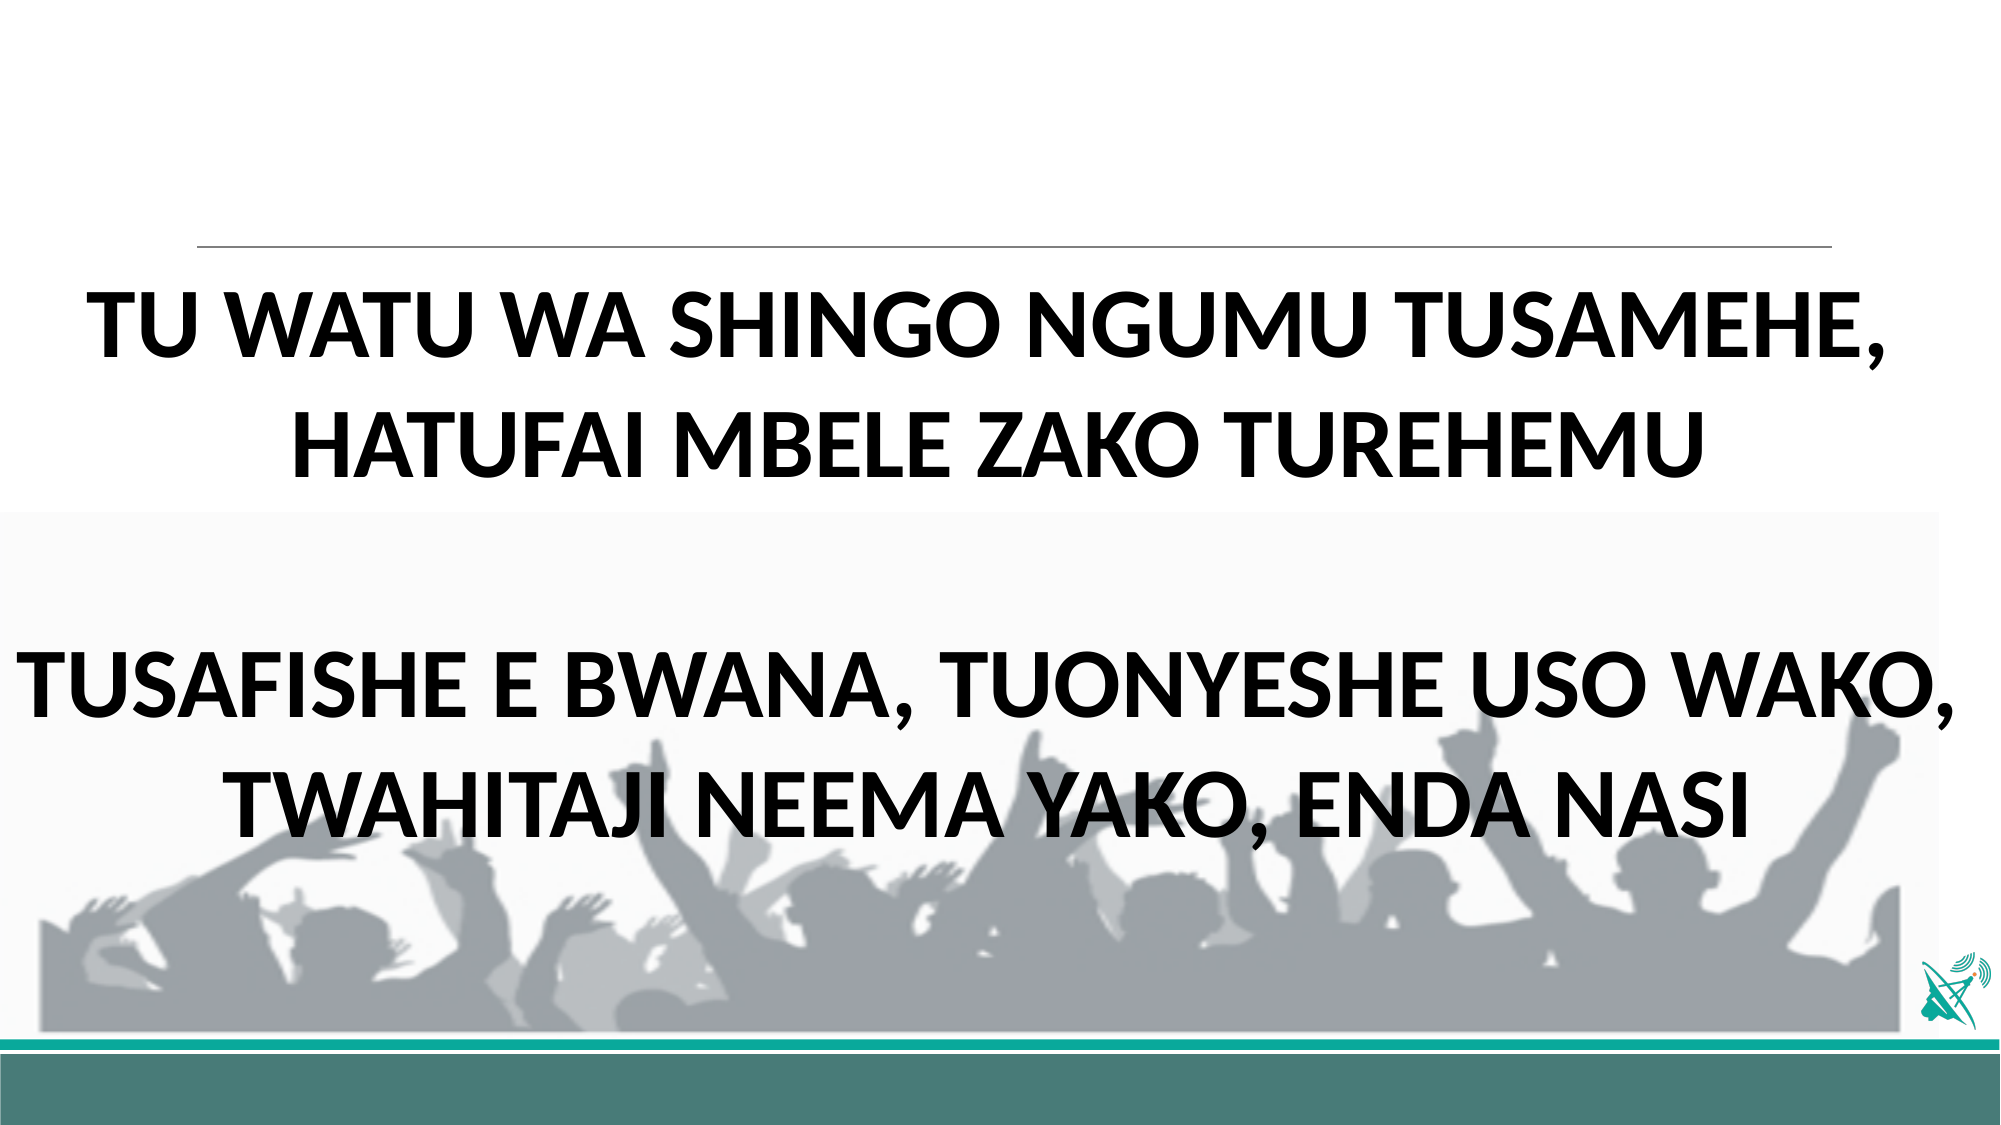

TU WATU WA SHINGO NGUMU TUSAMEHE,
HATUFAI MBELE ZAKO TUREHEMU

TUSAFISHE E BWANA, TUONYESHE USO WAKO,
TWAHITAJI NEEMA YAKO, ENDA NASI